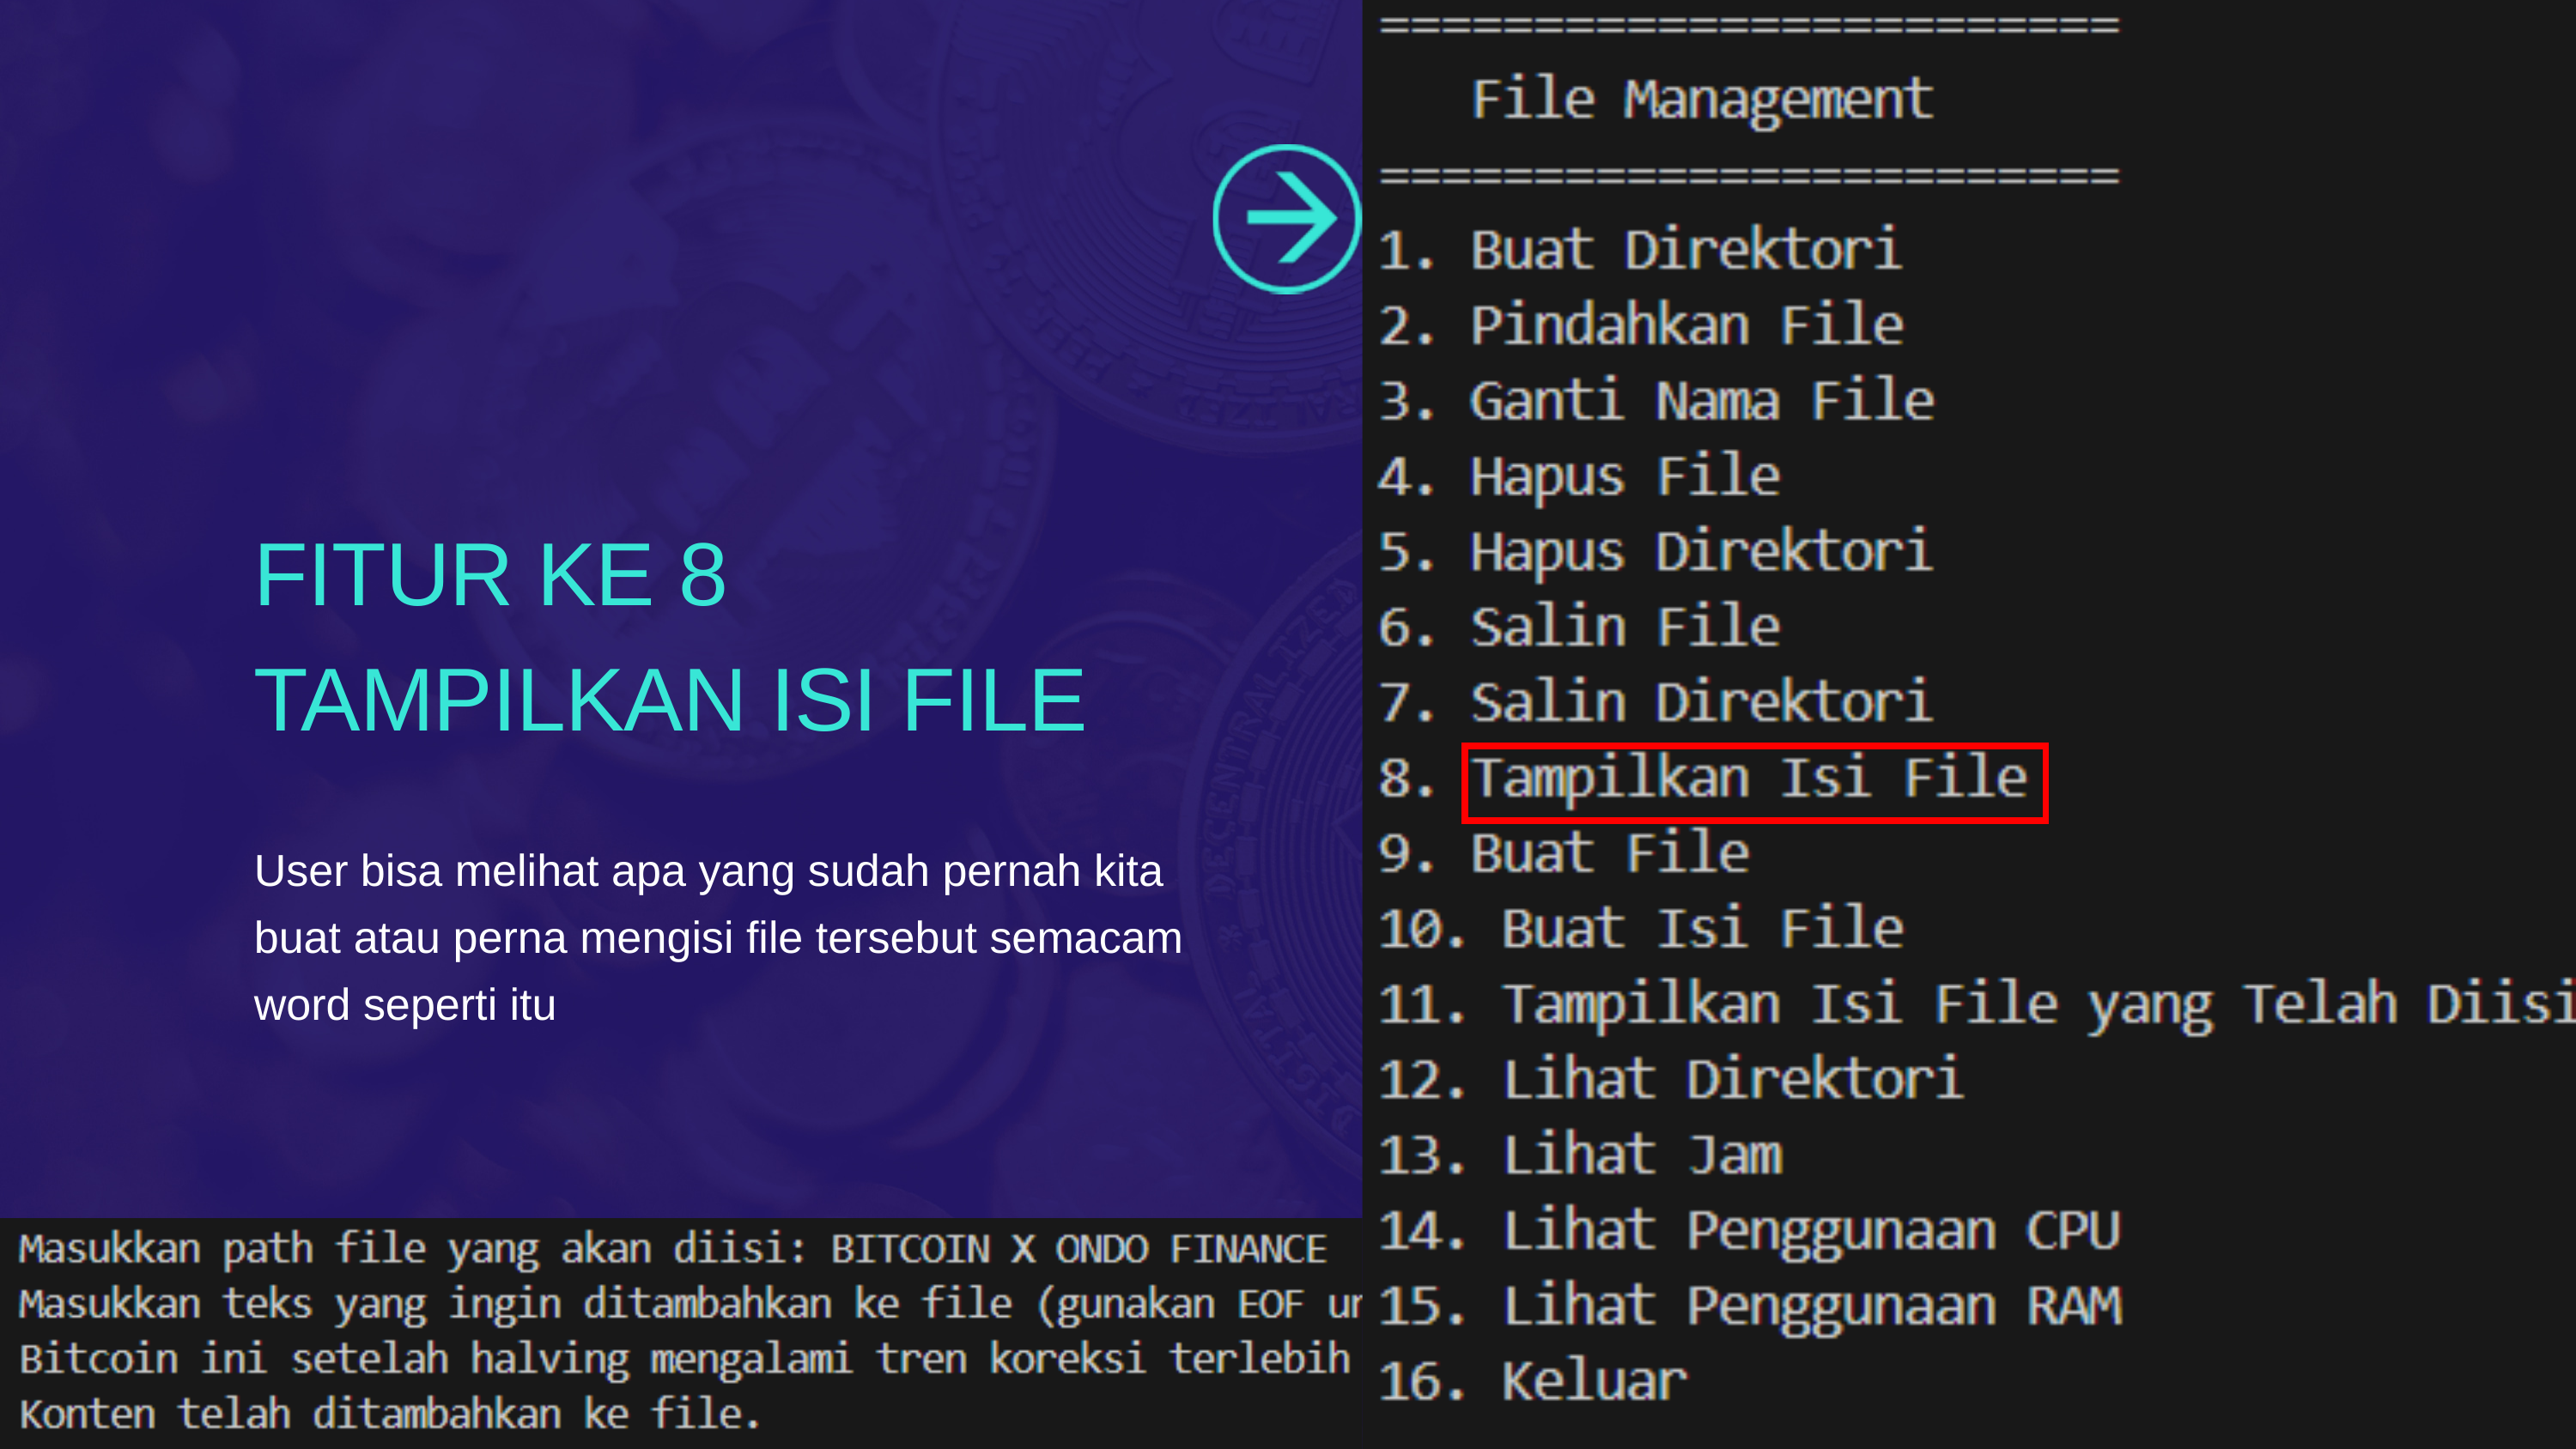

FITUR KE 8
TAMPILKAN ISI FILE

User bisa melihat apa yang sudah pernah kita buat atau perna mengisi file tersebut semacam word seperti itu